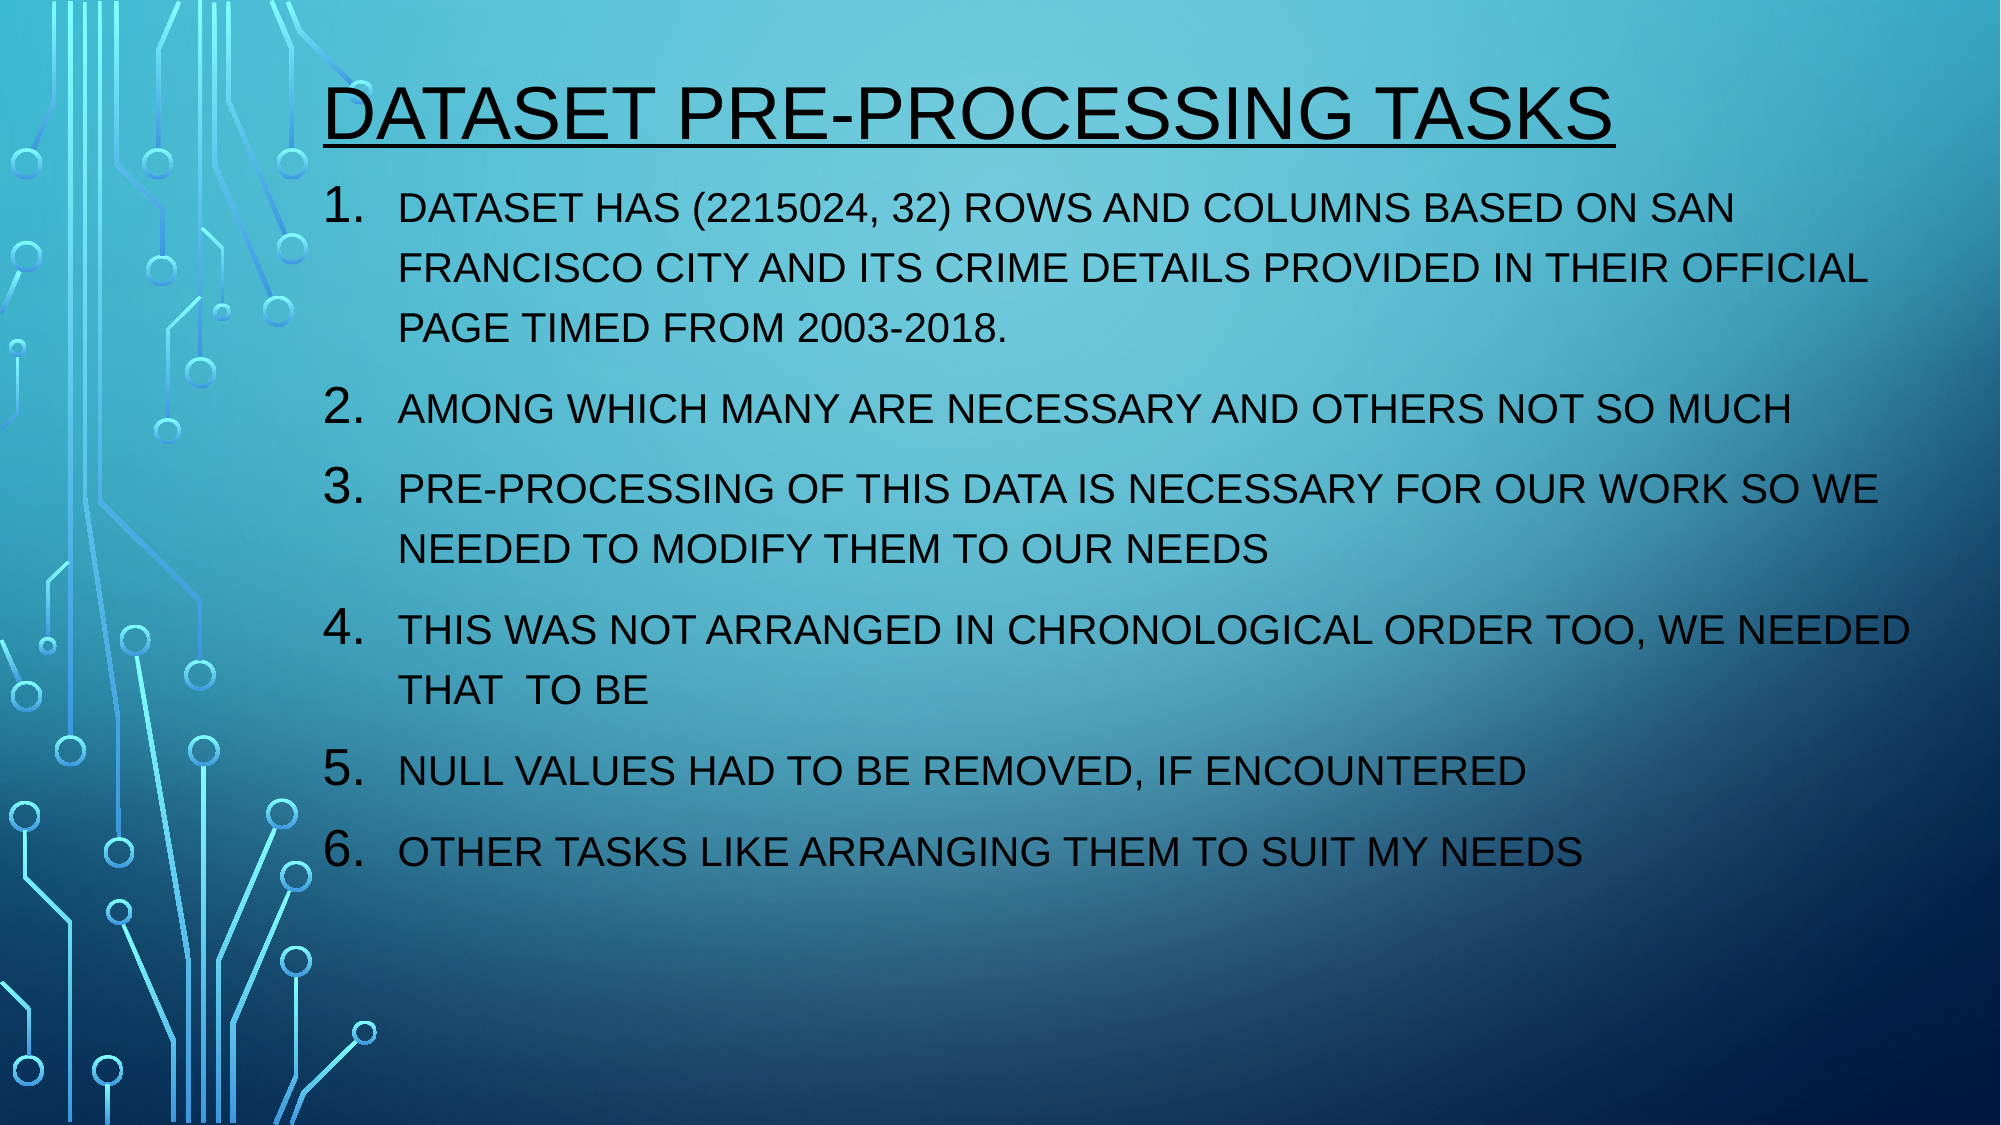

# Dataset pre-processing tasks
Dataset has (2215024, 32) rows and columns based on san Francisco city and its crime details provided in their official page timed from 2003-2018.
Among which many are necessary and others not so much
Pre-processing of this data is necessary for our work so we needed to modify them to our needs
This was not arranged in chronological order too, we needed that  to be
Null values had to be removed, if encountered
Other tasks like arranging them to suit my needs